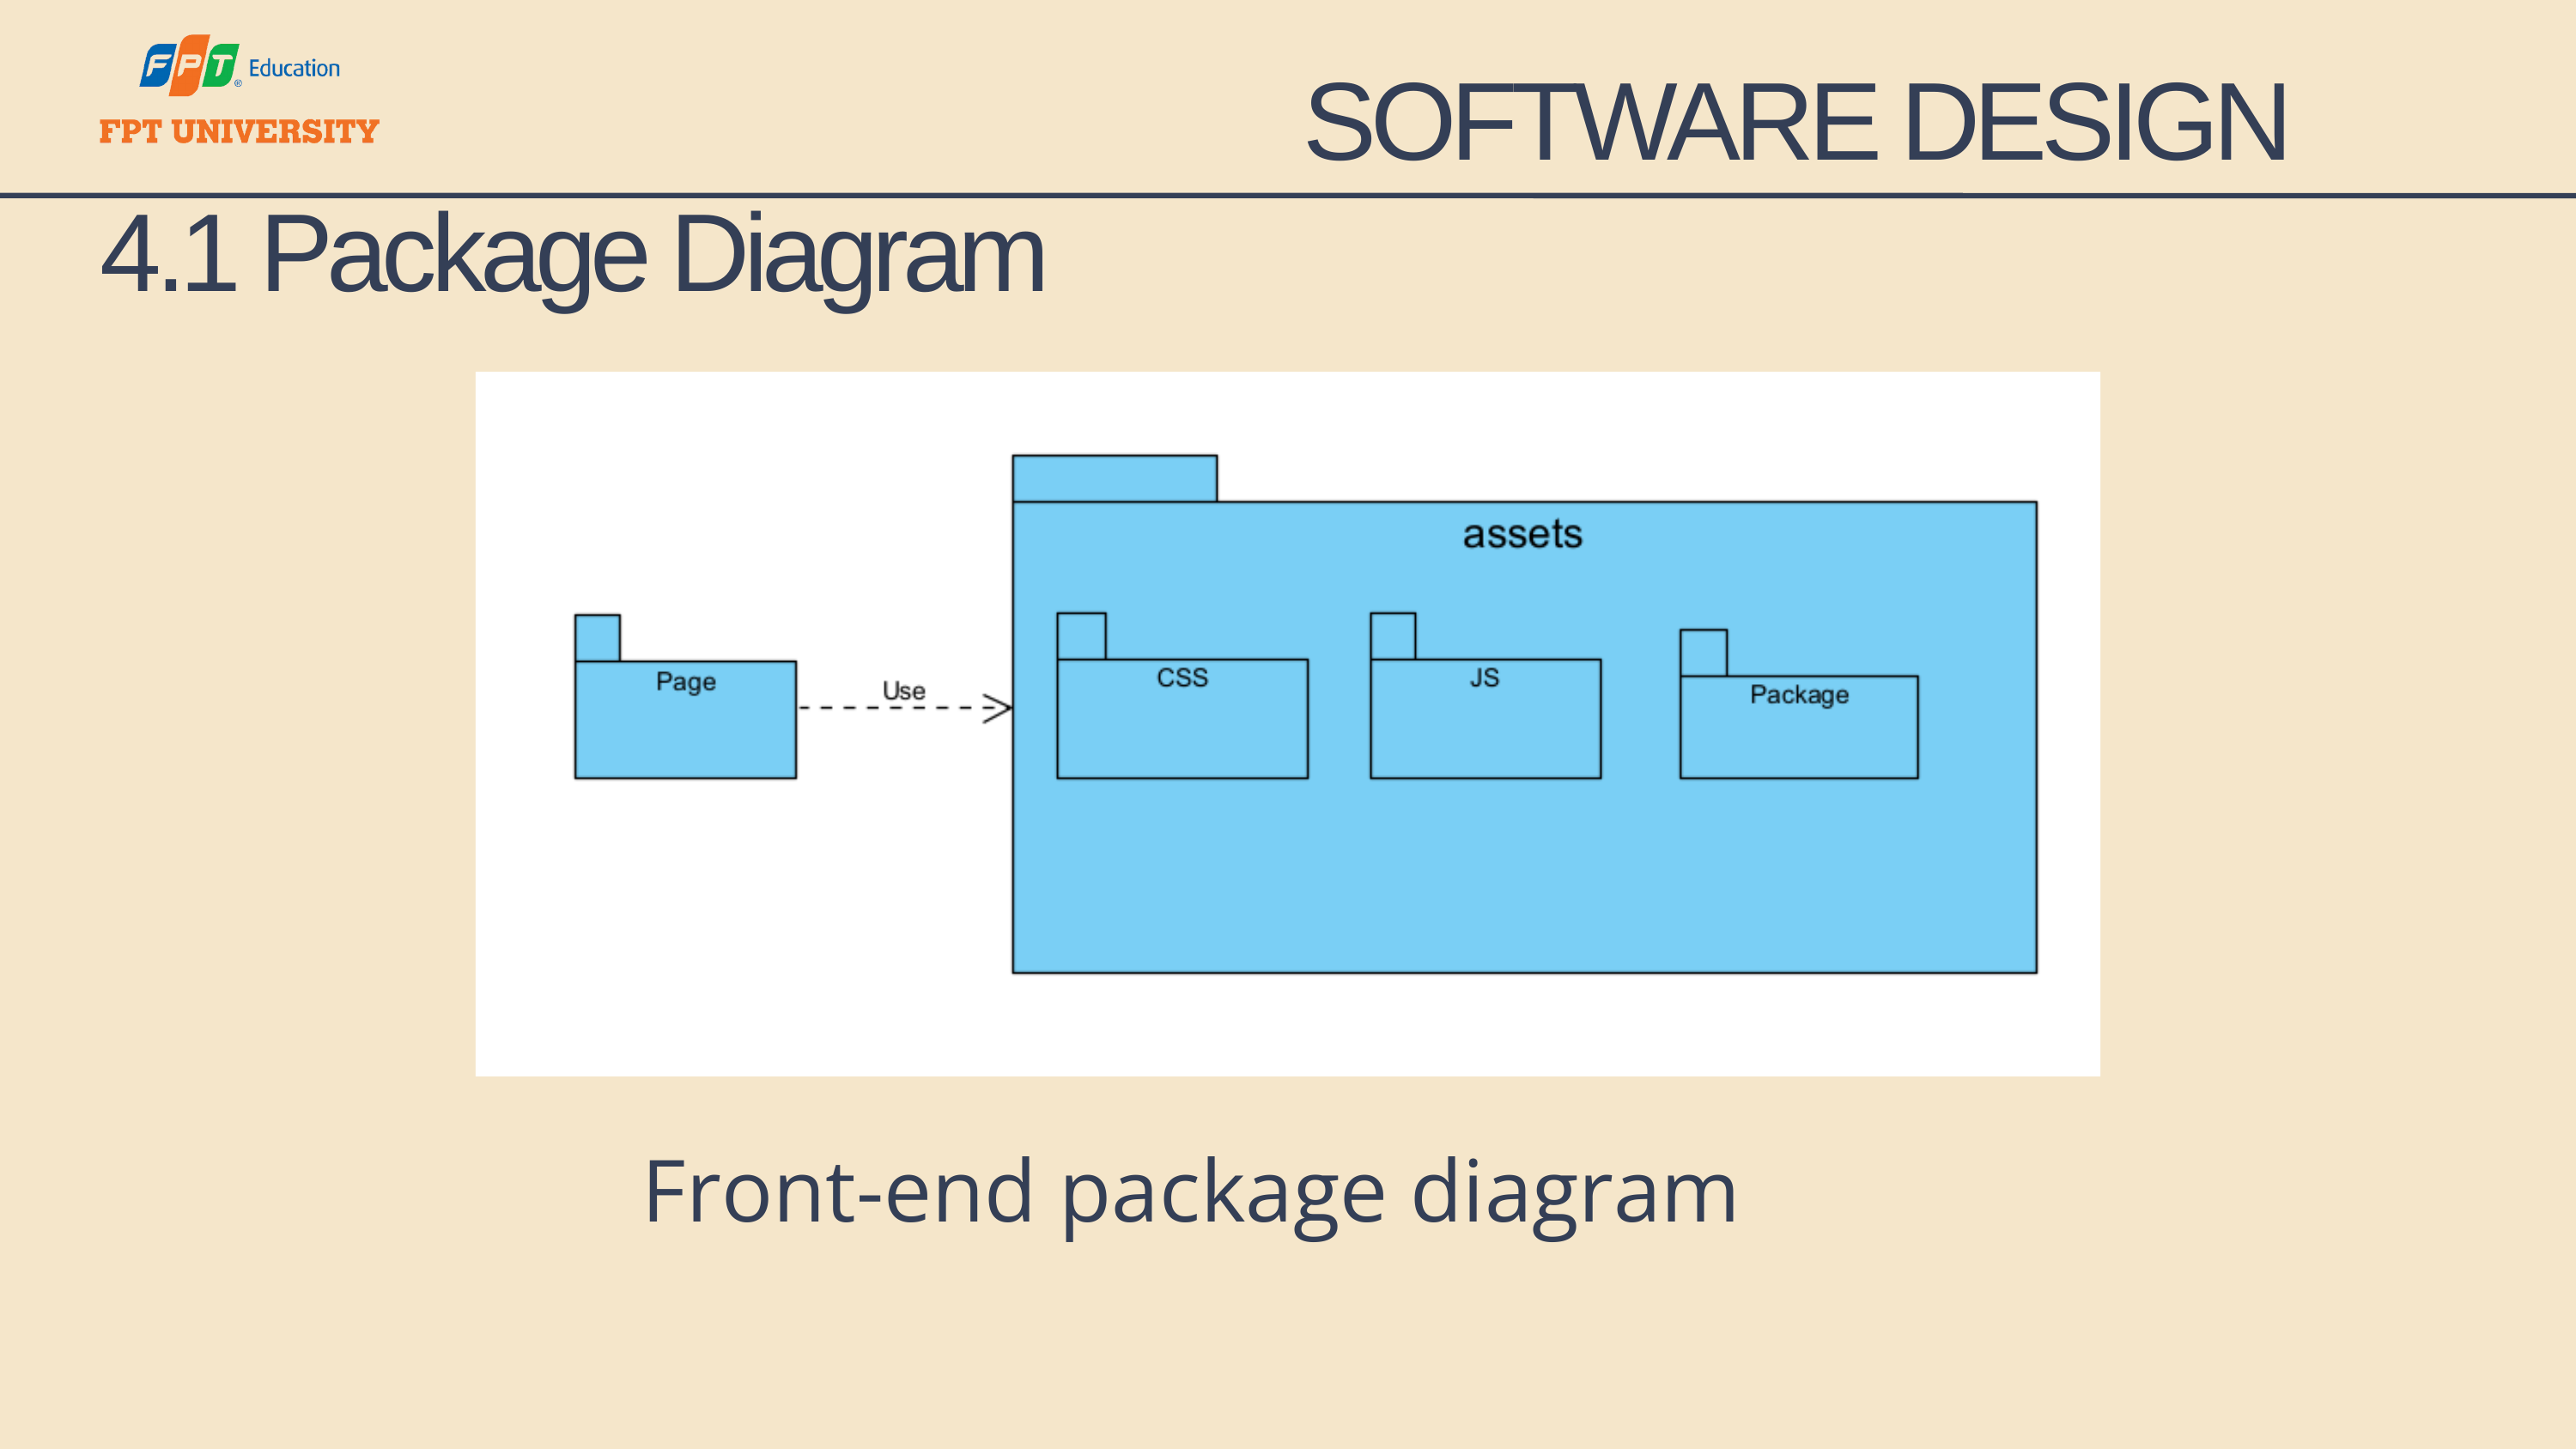

SOFTWARE DESIGN
4.1 Package Diagram

Front-end package diagram